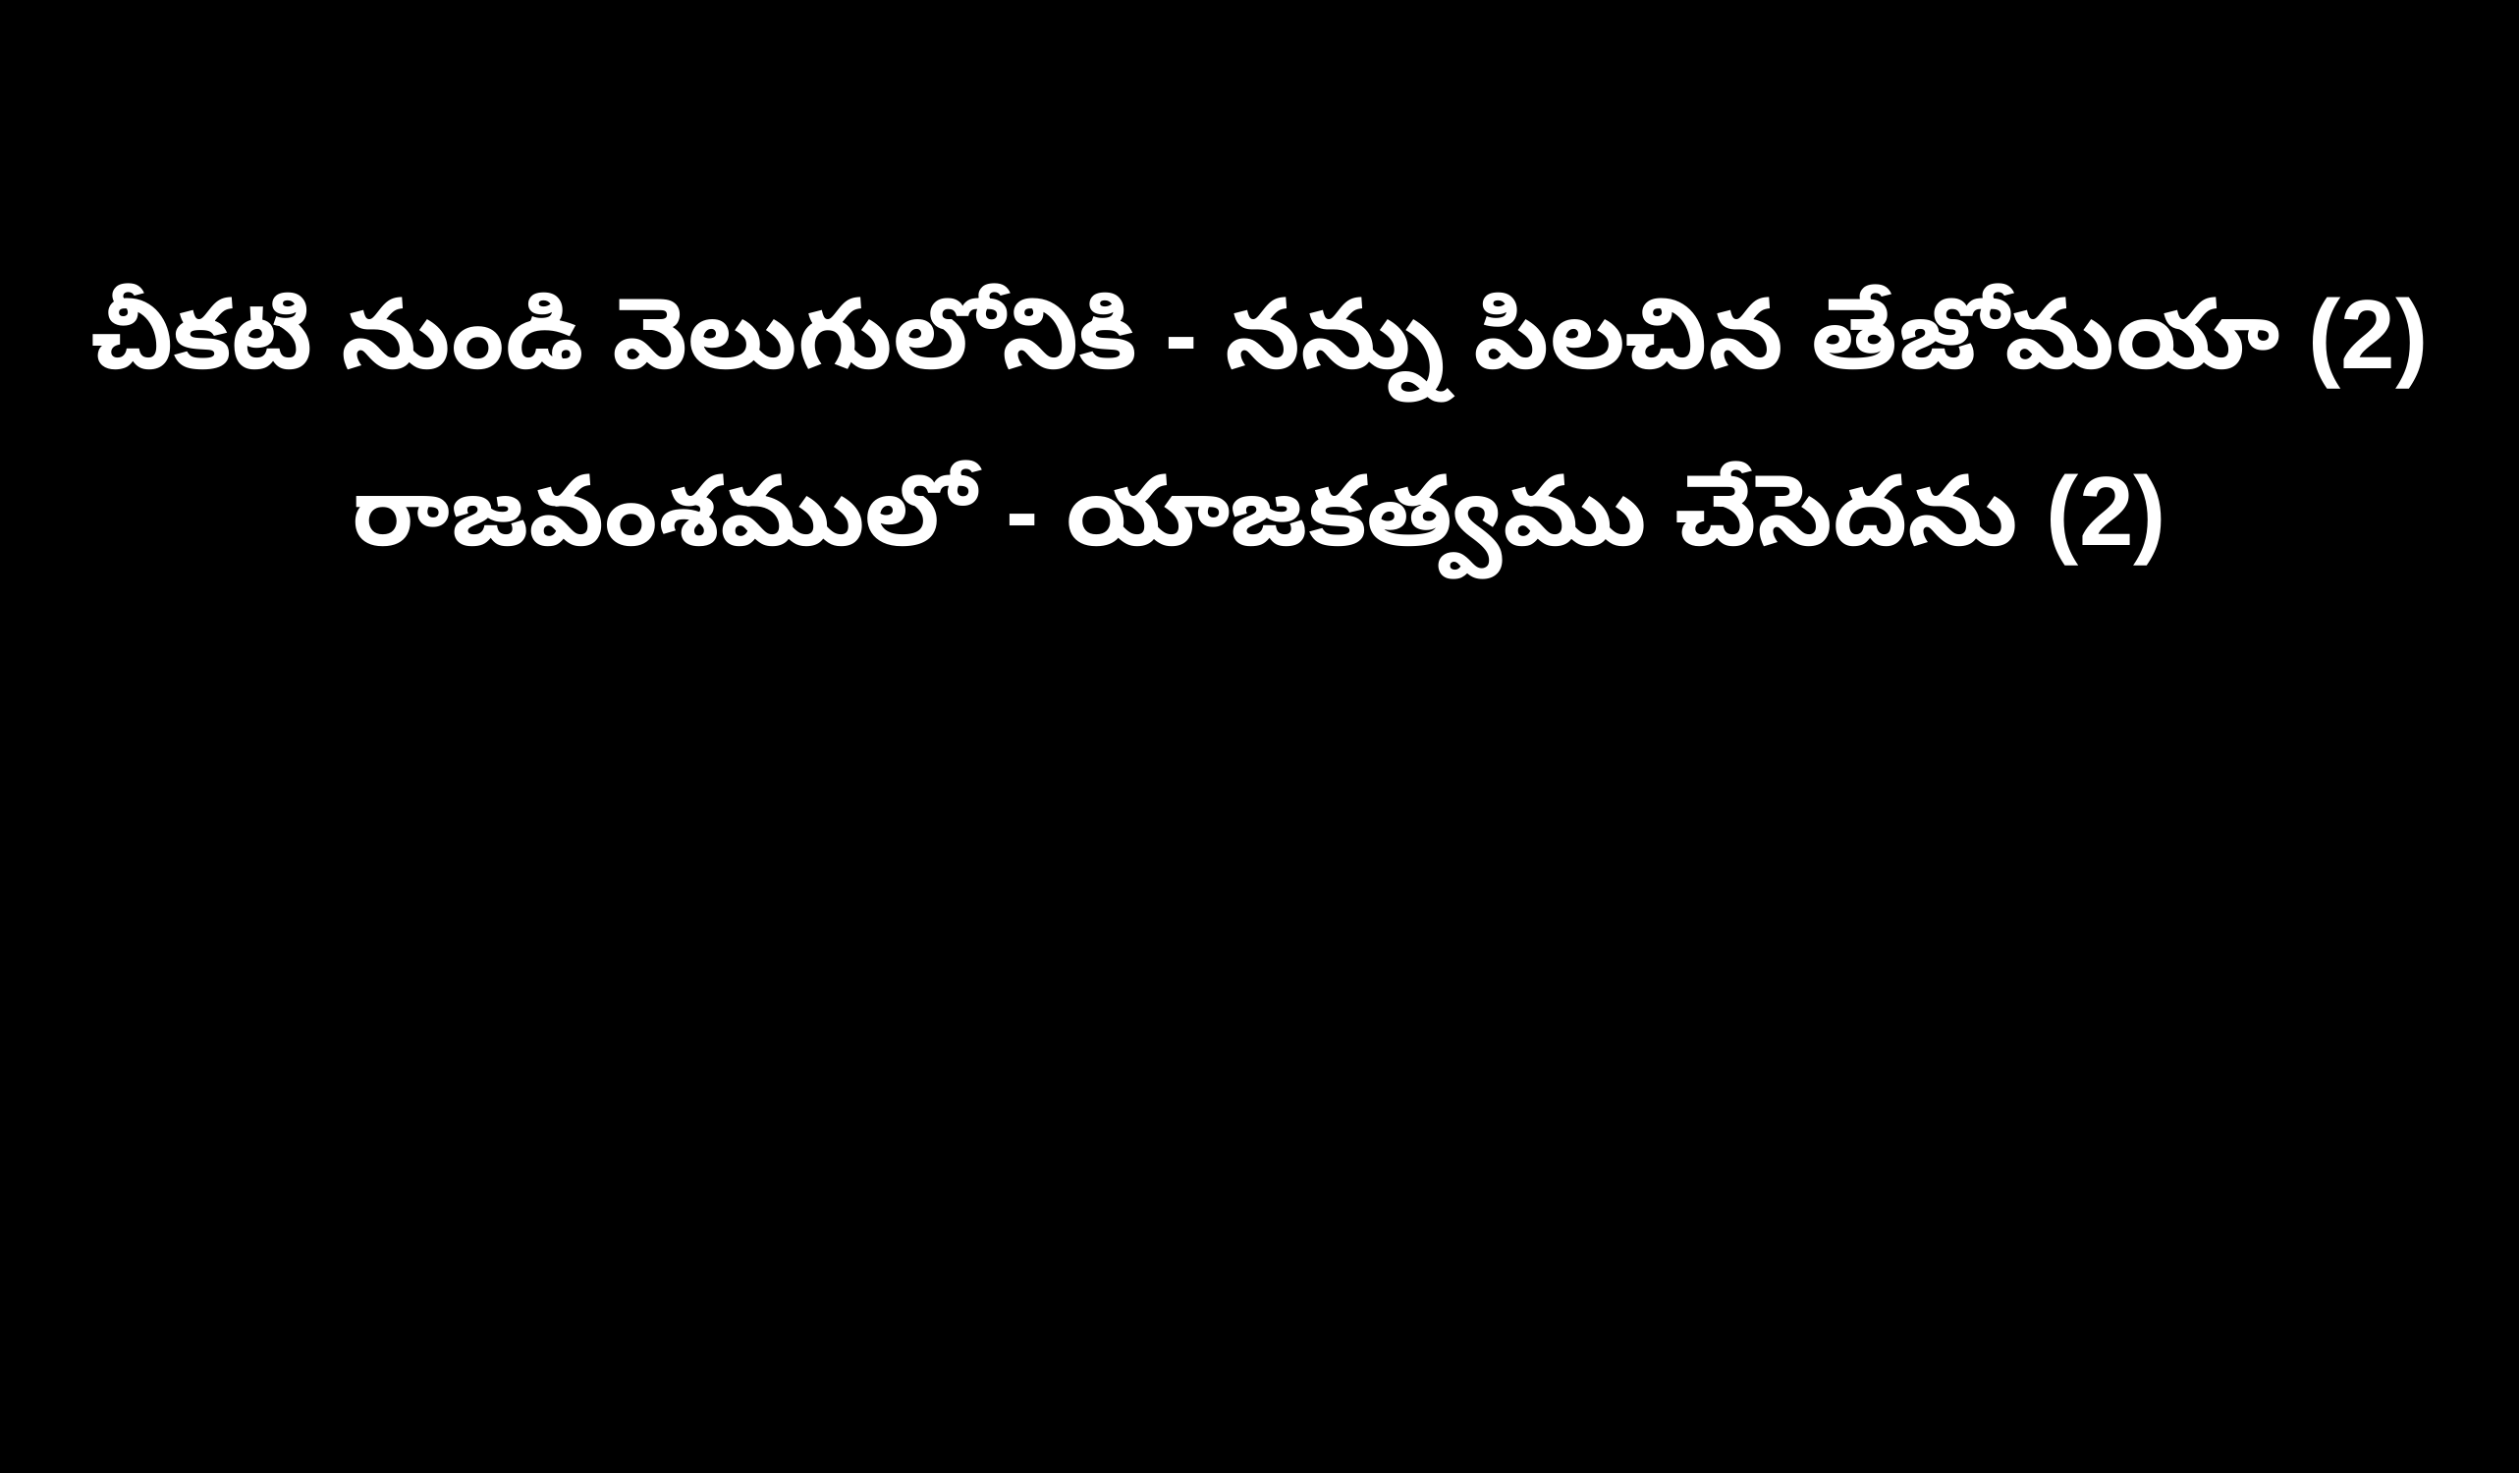

చీకటి నుండి వెలుగులోనికి - నన్ను పిలచిన తేజోమయా (2)
రాజవంశములో - యాజకత్వము చేసెదను (2)